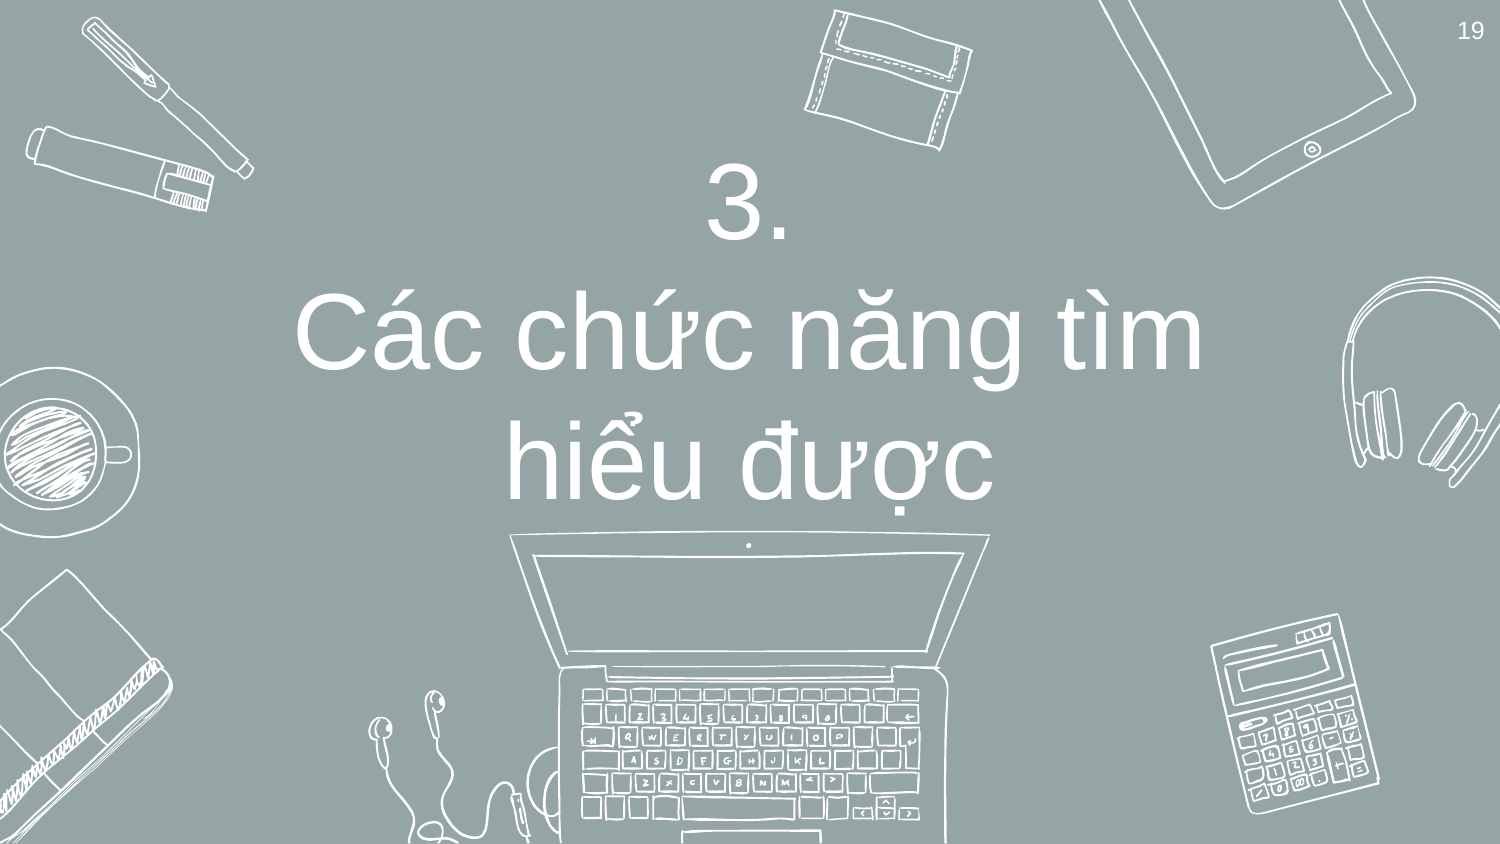

19
# 3.
Các chức năng tìm hiểu được